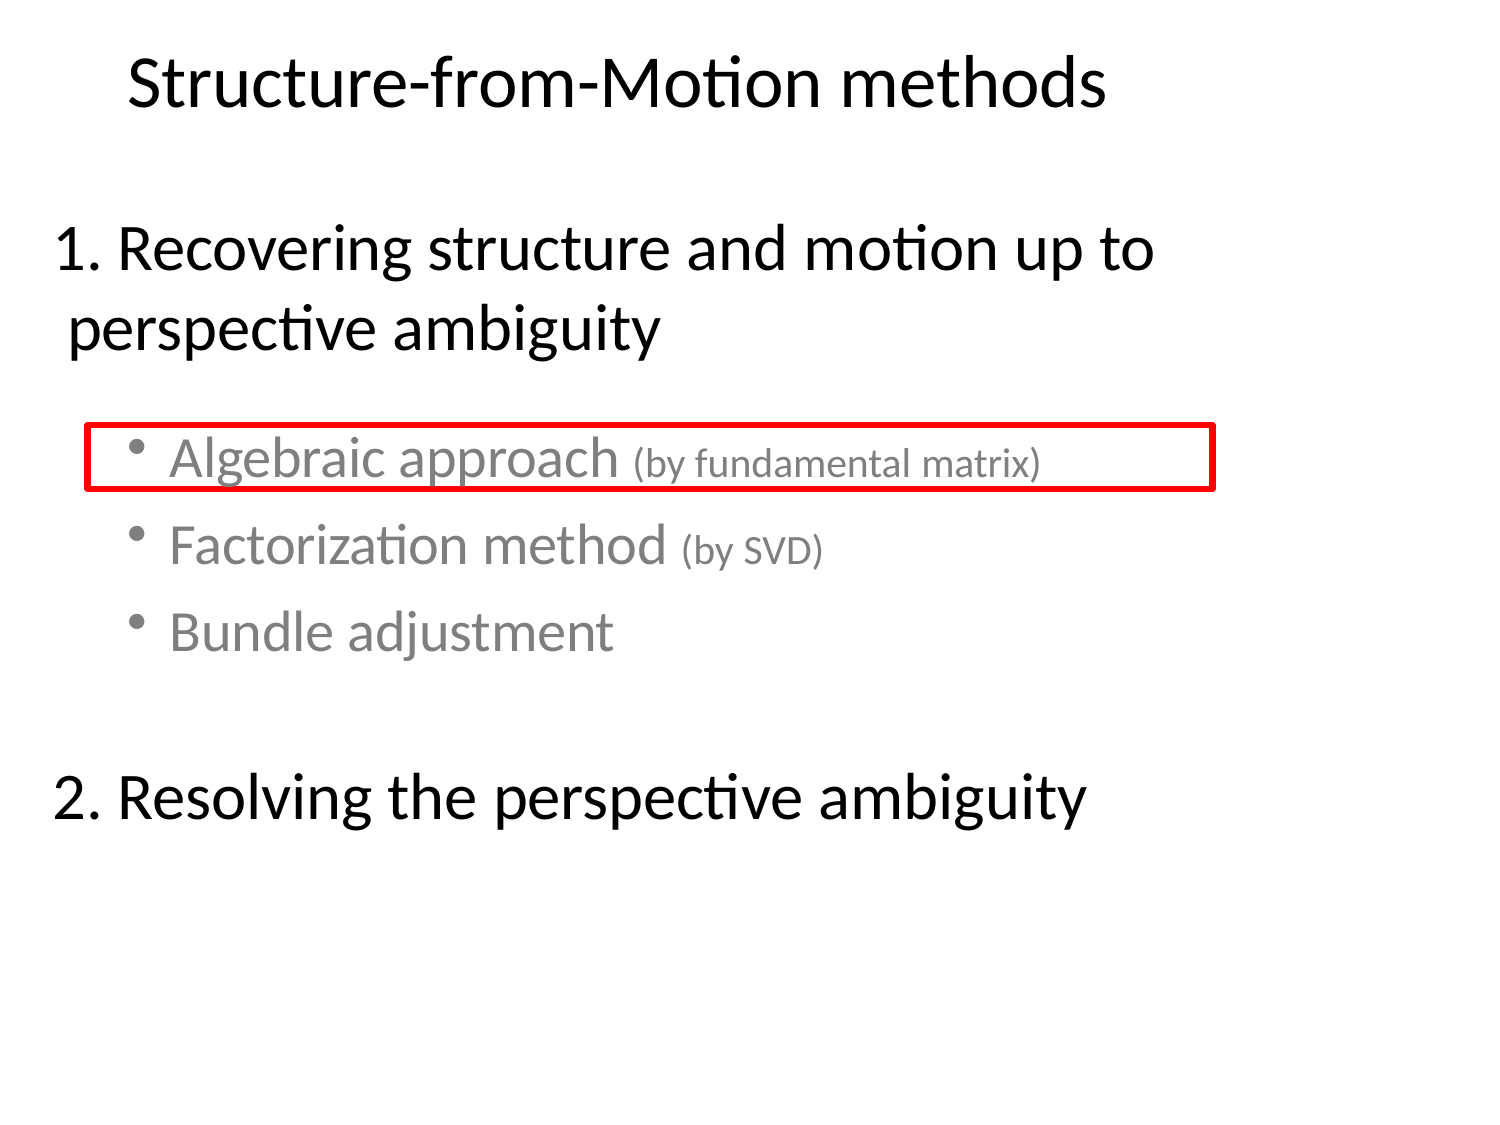

# Structure-from-Motion methods
1. Recovering structure and motion up to  perspective ambiguity
Algebraic approach (by fundamental matrix)
Factorization method (by SVD)
Bundle adjustment
2. Resolving the perspective ambiguity